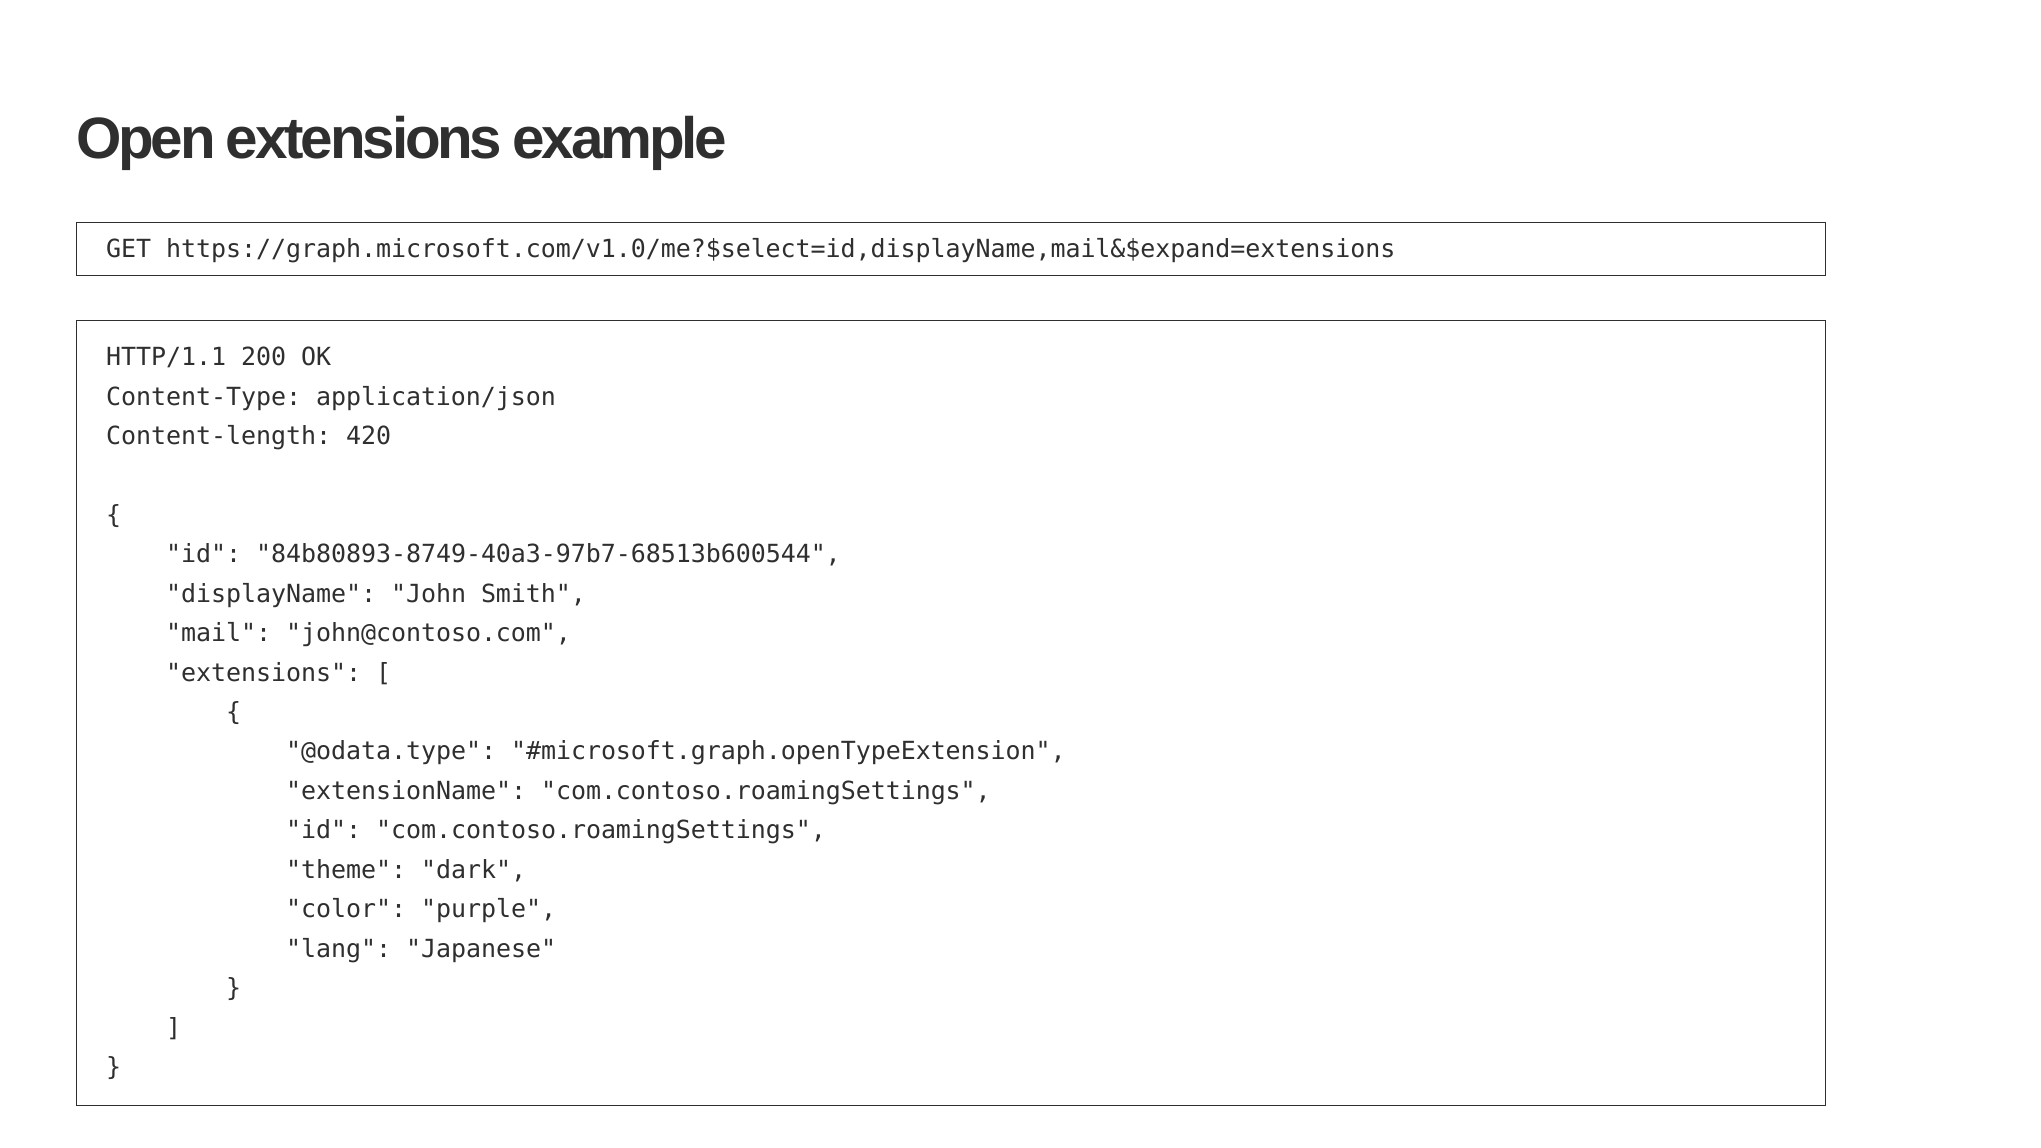

# Open extensions example
GET https://graph.microsoft.com/v1.0/me?$select=id,displayName,mail&$expand=extensions
HTTP/1.1 200 OK
Content-Type: application/json
Content-length: 420

{
    "id": "84b80893-8749-40a3-97b7-68513b600544",
    "displayName": "John Smith",
    "mail": "john@contoso.com",
    "extensions": [
        {
            "@odata.type": "#microsoft.graph.openTypeExtension",
            "extensionName": "com.contoso.roamingSettings",
            "id": "com.contoso.roamingSettings",
            "theme": "dark",
            "color": "purple",
            "lang": "Japanese"
        }
    ]
}